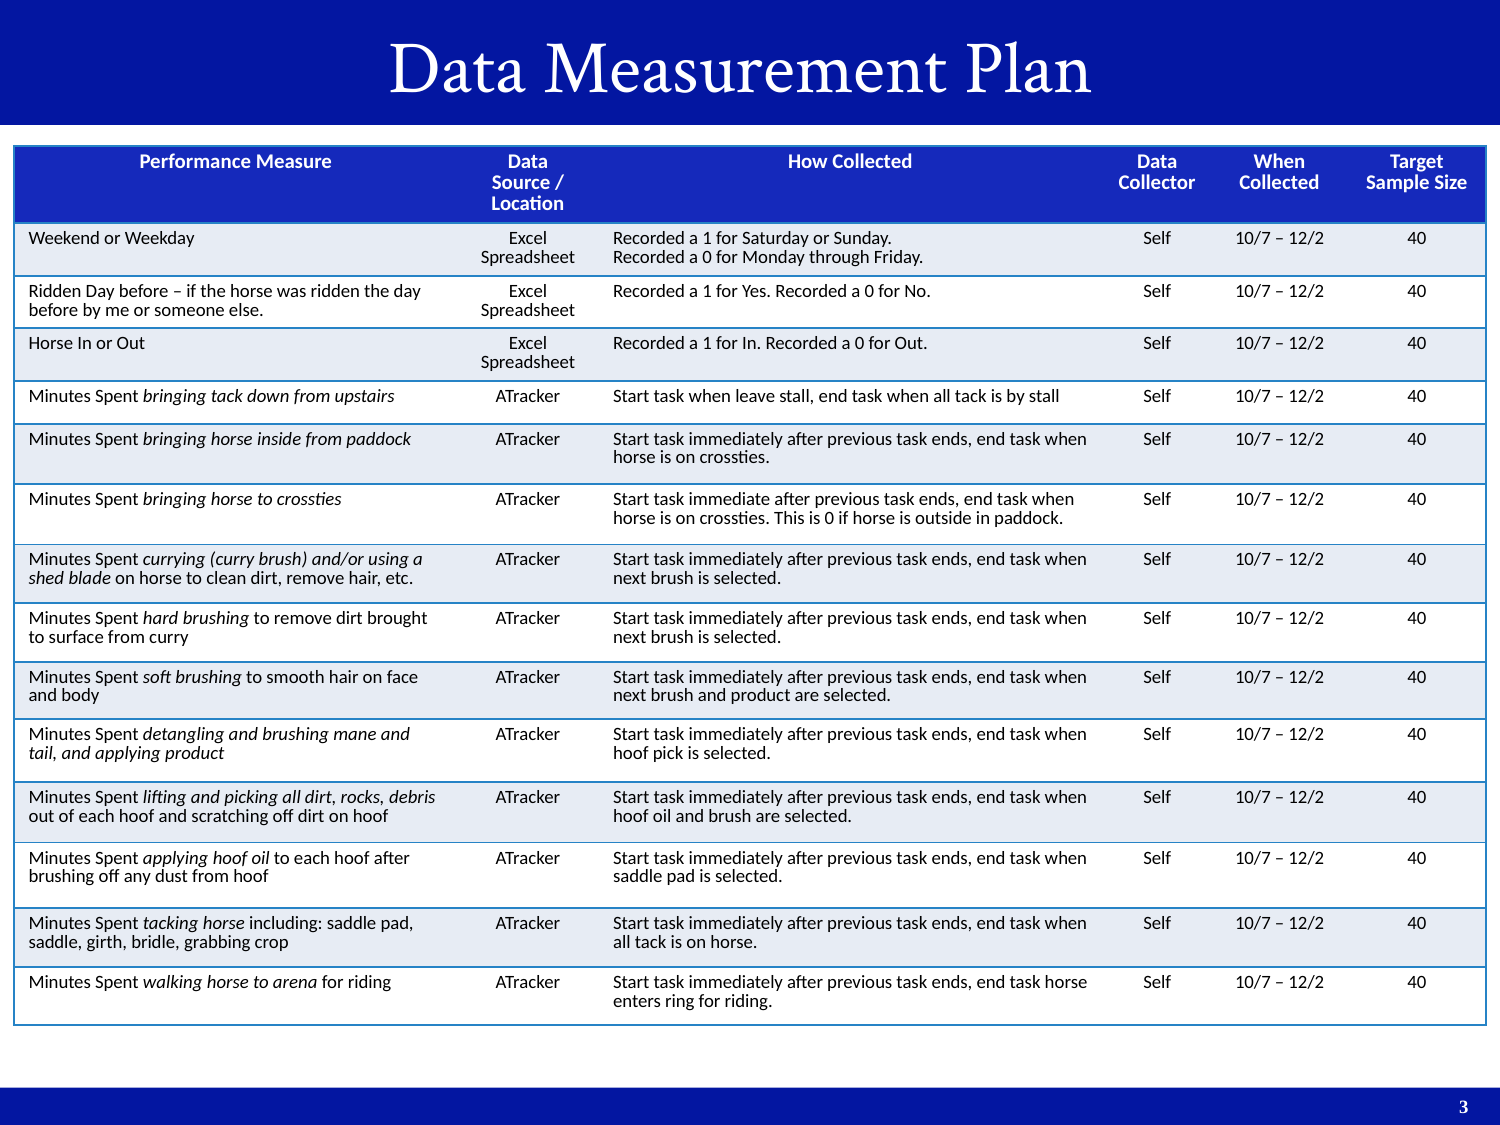

# Data Measurement Plan
| Performance Measure | Data Source / Location | How Collected | Data Collector | When Collected | Target Sample Size |
| --- | --- | --- | --- | --- | --- |
| Weekend or Weekday | Excel Spreadsheet | Recorded a 1 for Saturday or Sunday. Recorded a 0 for Monday through Friday. | Self | 10/7 – 12/2 | 40 |
| Ridden Day before – if the horse was ridden the day before by me or someone else. | Excel Spreadsheet | Recorded a 1 for Yes. Recorded a 0 for No. | Self | 10/7 – 12/2 | 40 |
| Horse In or Out | Excel Spreadsheet | Recorded a 1 for In. Recorded a 0 for Out. | Self | 10/7 – 12/2 | 40 |
| Minutes Spent bringing tack down from upstairs | ATracker | Start task when leave stall, end task when all tack is by stall | Self | 10/7 – 12/2 | 40 |
| Minutes Spent bringing horse inside from paddock | ATracker | Start task immediately after previous task ends, end task when horse is on crossties. | Self | 10/7 – 12/2 | 40 |
| Minutes Spent bringing horse to crossties | ATracker | Start task immediate after previous task ends, end task when horse is on crossties. This is 0 if horse is outside in paddock. | Self | 10/7 – 12/2 | 40 |
| Minutes Spent currying (curry brush) and/or using a shed blade on horse to clean dirt, remove hair, etc. | ATracker | Start task immediately after previous task ends, end task when next brush is selected. | Self | 10/7 – 12/2 | 40 |
| Minutes Spent hard brushing to remove dirt brought to surface from curry | ATracker | Start task immediately after previous task ends, end task when next brush is selected. | Self | 10/7 – 12/2 | 40 |
| Minutes Spent soft brushing to smooth hair on face and body | ATracker | Start task immediately after previous task ends, end task when next brush and product are selected. | Self | 10/7 – 12/2 | 40 |
| Minutes Spent detangling and brushing mane and tail, and applying product | ATracker | Start task immediately after previous task ends, end task when hoof pick is selected. | Self | 10/7 – 12/2 | 40 |
| Minutes Spent lifting and picking all dirt, rocks, debris out of each hoof and scratching off dirt on hoof | ATracker | Start task immediately after previous task ends, end task when hoof oil and brush are selected. | Self | 10/7 – 12/2 | 40 |
| Minutes Spent applying hoof oil to each hoof after brushing off any dust from hoof | ATracker | Start task immediately after previous task ends, end task when saddle pad is selected. | Self | 10/7 – 12/2 | 40 |
| Minutes Spent tacking horse including: saddle pad, saddle, girth, bridle, grabbing crop | ATracker | Start task immediately after previous task ends, end task when all tack is on horse. | Self | 10/7 – 12/2 | 40 |
| Minutes Spent walking horse to arena for riding | ATracker | Start task immediately after previous task ends, end task horse enters ring for riding. | Self | 10/7 – 12/2 | 40 |